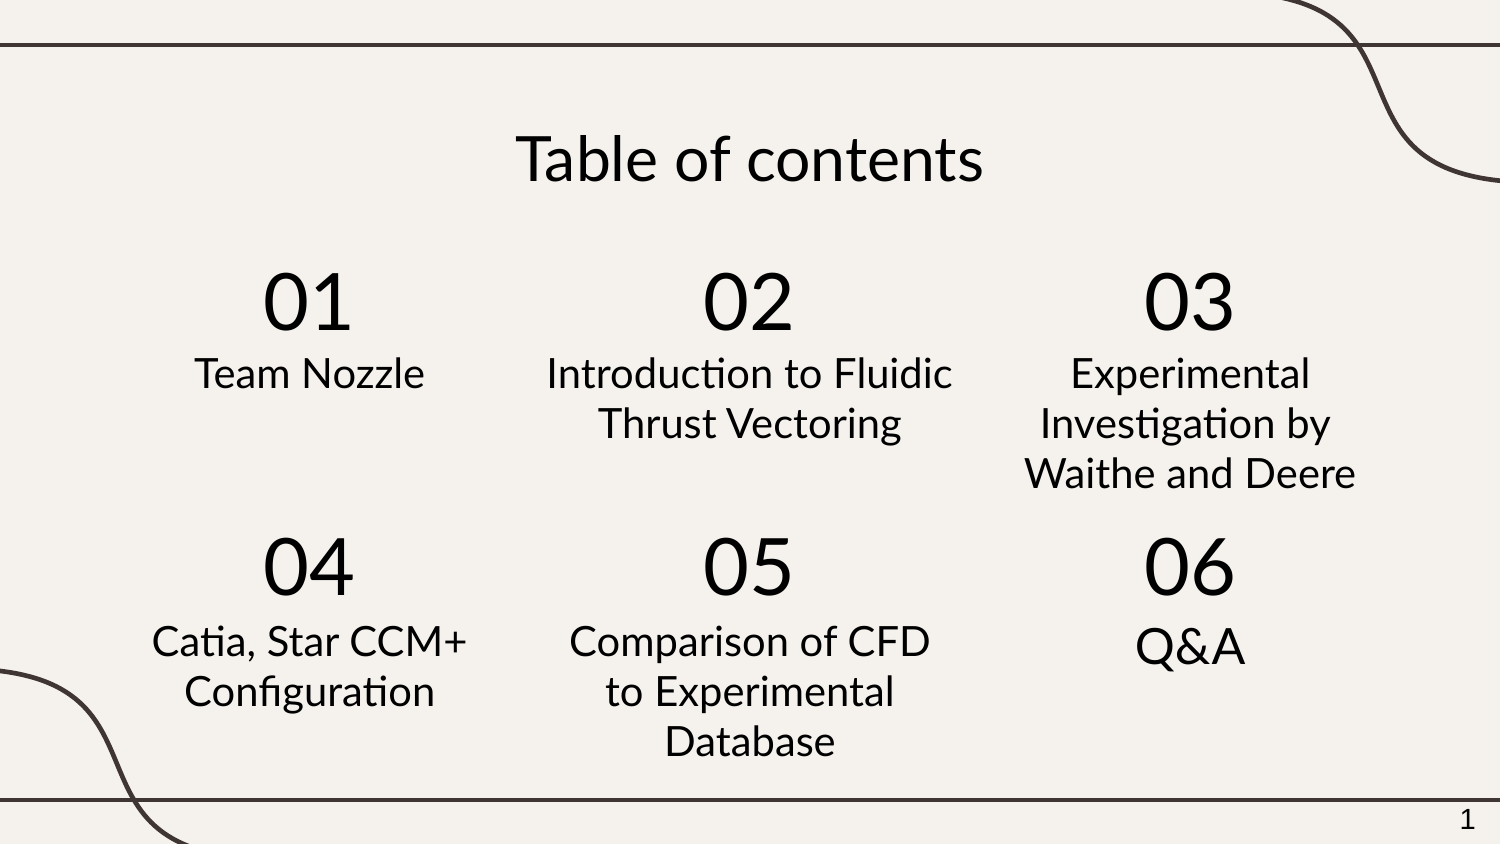

Table of contents
01
02
03
# Team Nozzle
Introduction to Fluidic Thrust Vectoring
Experimental Investigation by
Waithe and Deere
04
05
06
Catia, Star CCM+ Configuration
Comparison of CFD to Experimental Database
Q&A
1